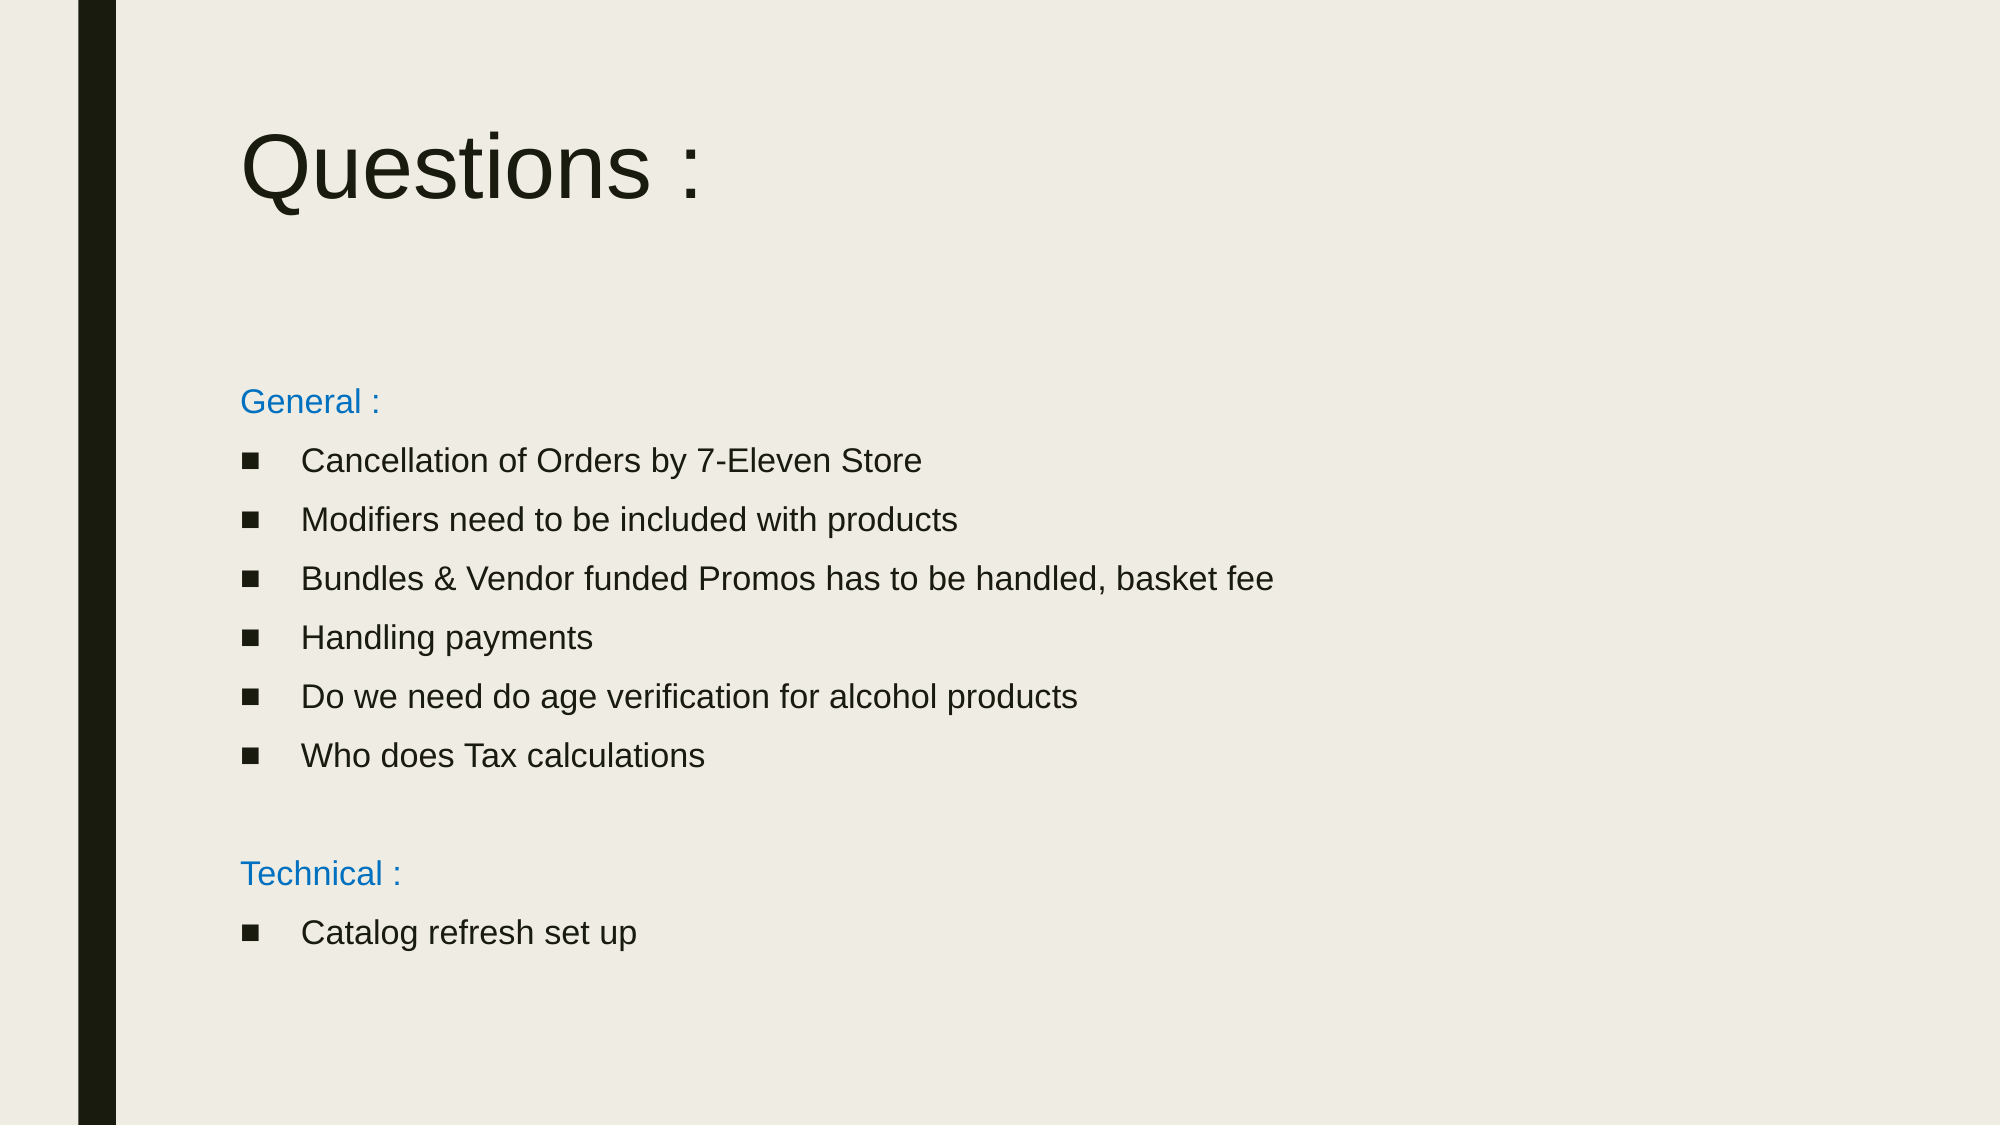

# Questions :
General :
Cancellation of Orders by 7-Eleven Store
Modifiers need to be included with products
Bundles & Vendor funded Promos has to be handled, basket fee
Handling payments
Do we need do age verification for alcohol products
Who does Tax calculations

Technical :
Catalog refresh set up